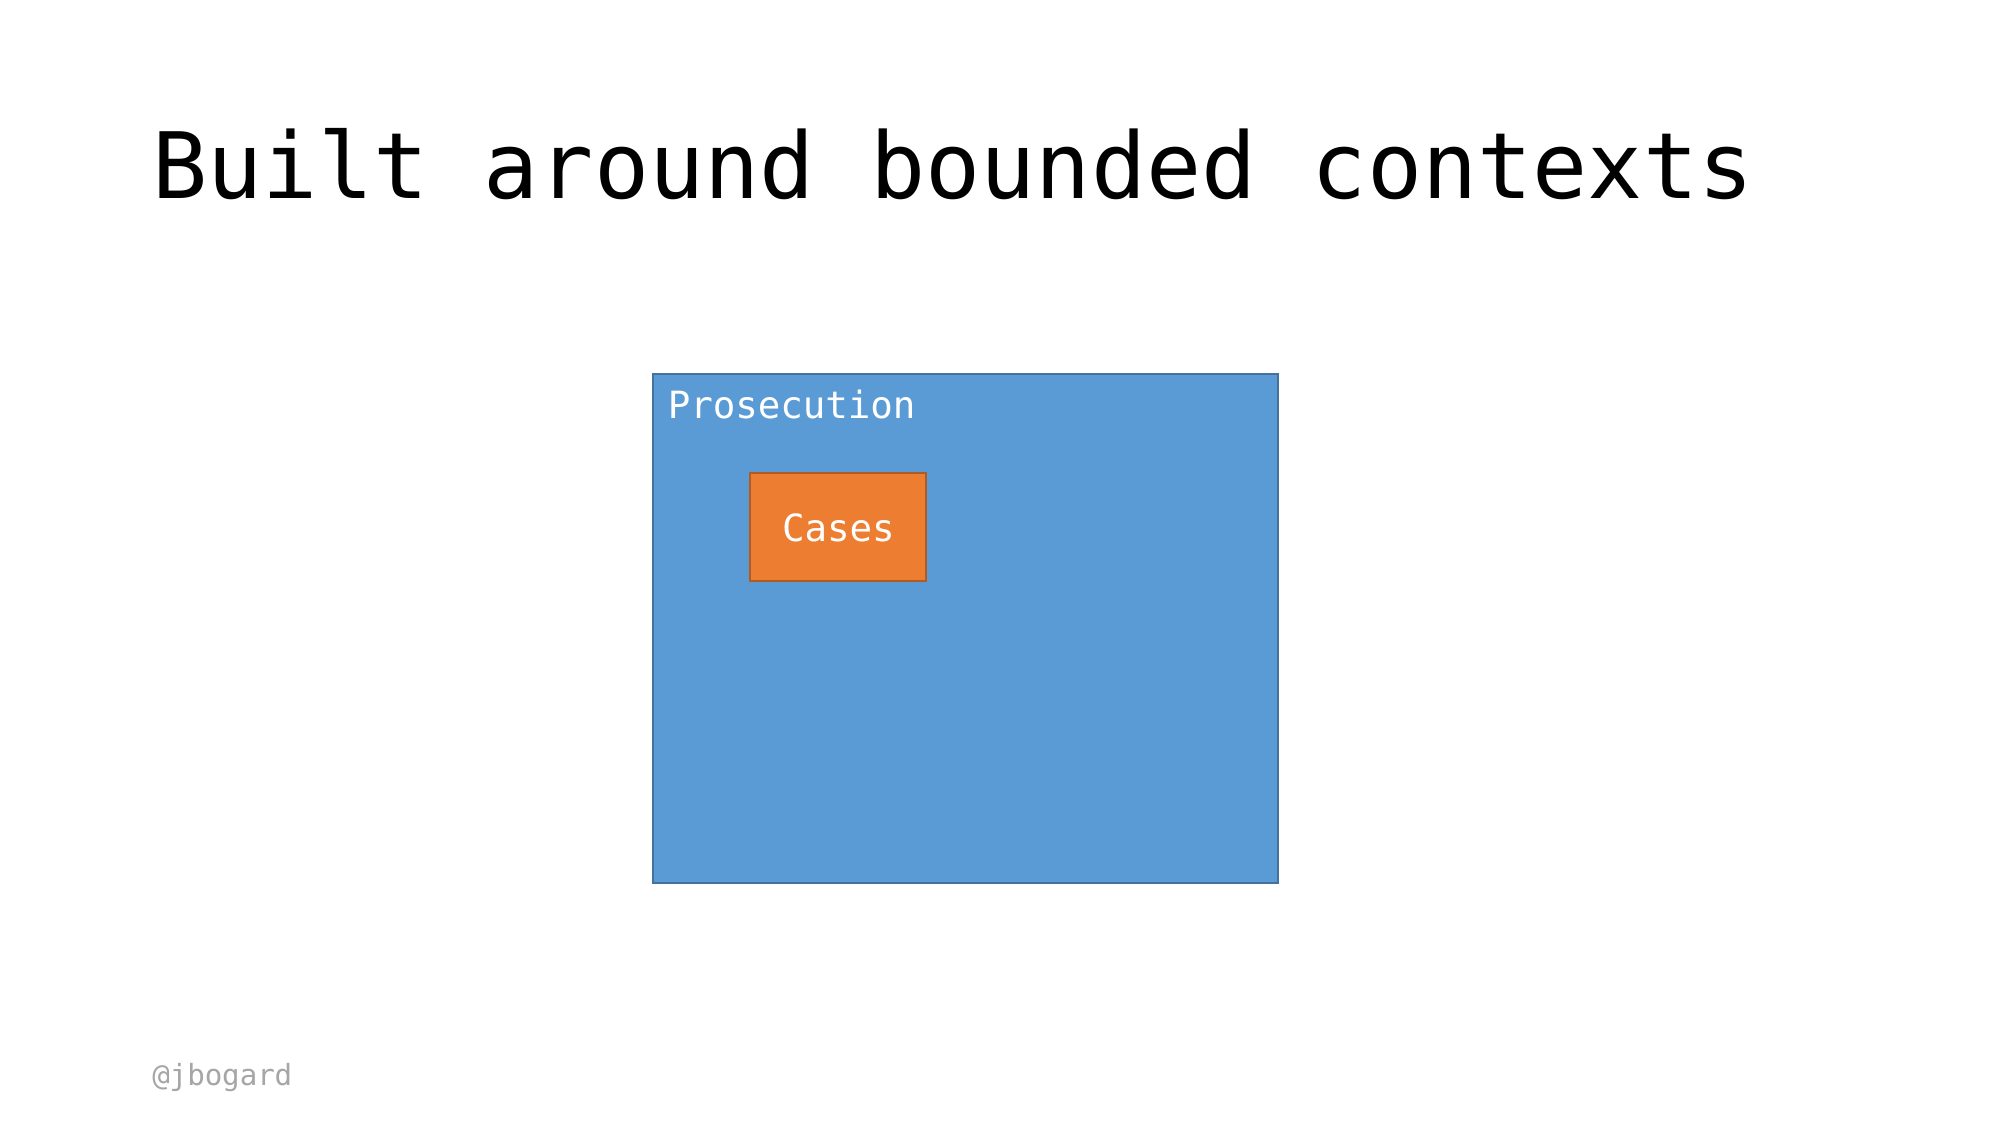

# Built around bounded contexts
Prosecution
Cases